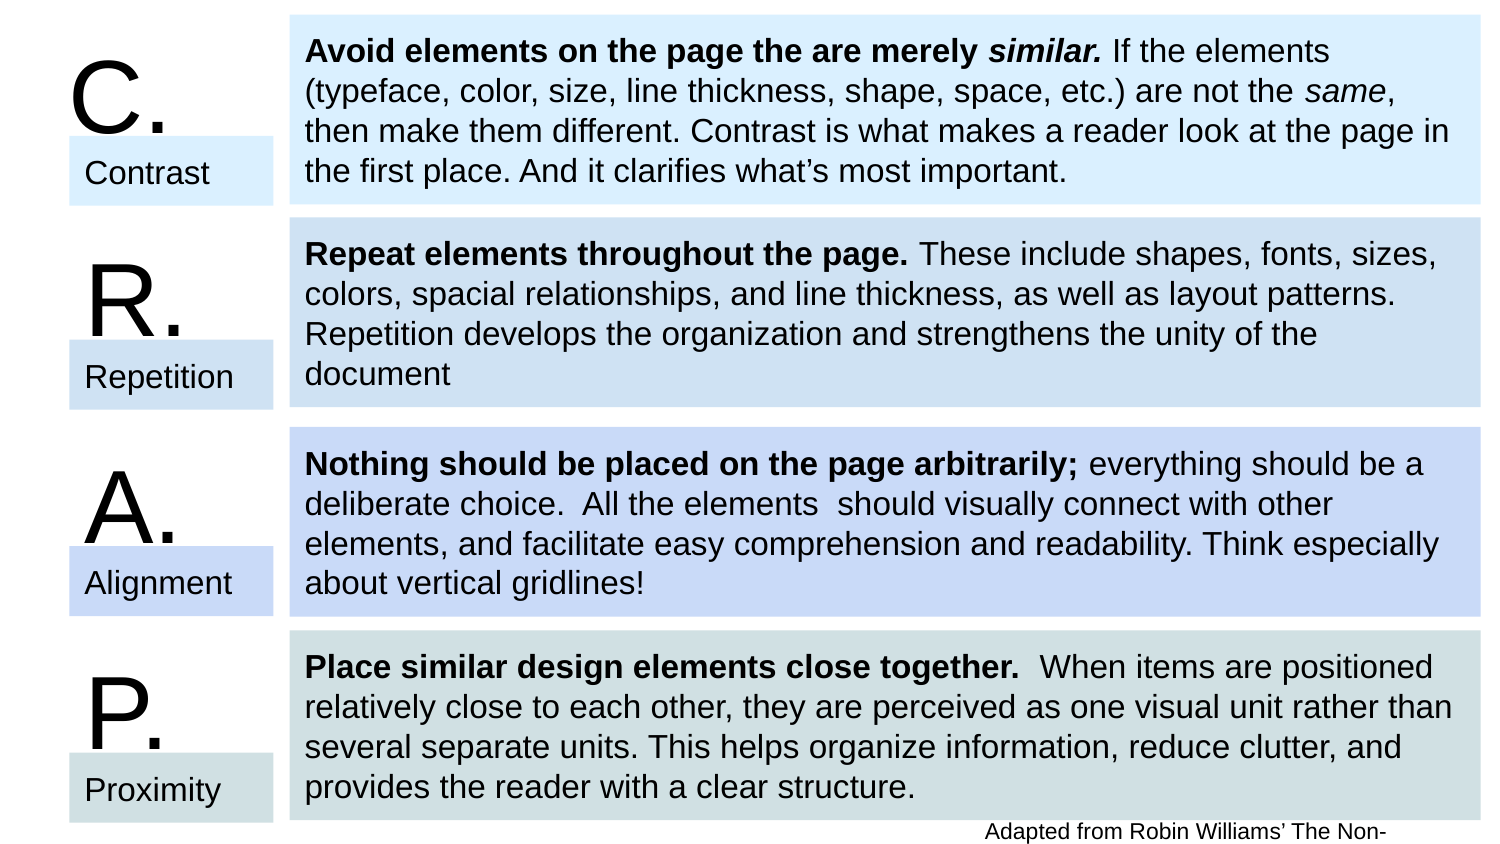

C.
Avoid elements on the page the are merely similar. If the elements (typeface, color, size, line thickness, shape, space, etc.) are not the same, then make them different. Contrast is what makes a reader look at the page in the first place. And it clarifies what’s most important.
Contrast
R.
Repeat elements throughout the page. These include shapes, fonts, sizes, colors, spacial relationships, and line thickness, as well as layout patterns. Repetition develops the organization and strengthens the unity of the document
Repetition
A.
Nothing should be placed on the page arbitrarily; everything should be a deliberate choice.  All the elements  should visually connect with other elements, and facilitate easy comprehension and readability. Think especially about vertical gridlines!
Alignment
P.
Place similar design elements close together.  When items are positioned relatively close to each other, they are perceived as one visual unit rather than several separate units. This helps organize information, reduce clutter, and provides the reader with a clear structure.
Proximity
Adapted from Robin Williams’ The Non-designer Design Book